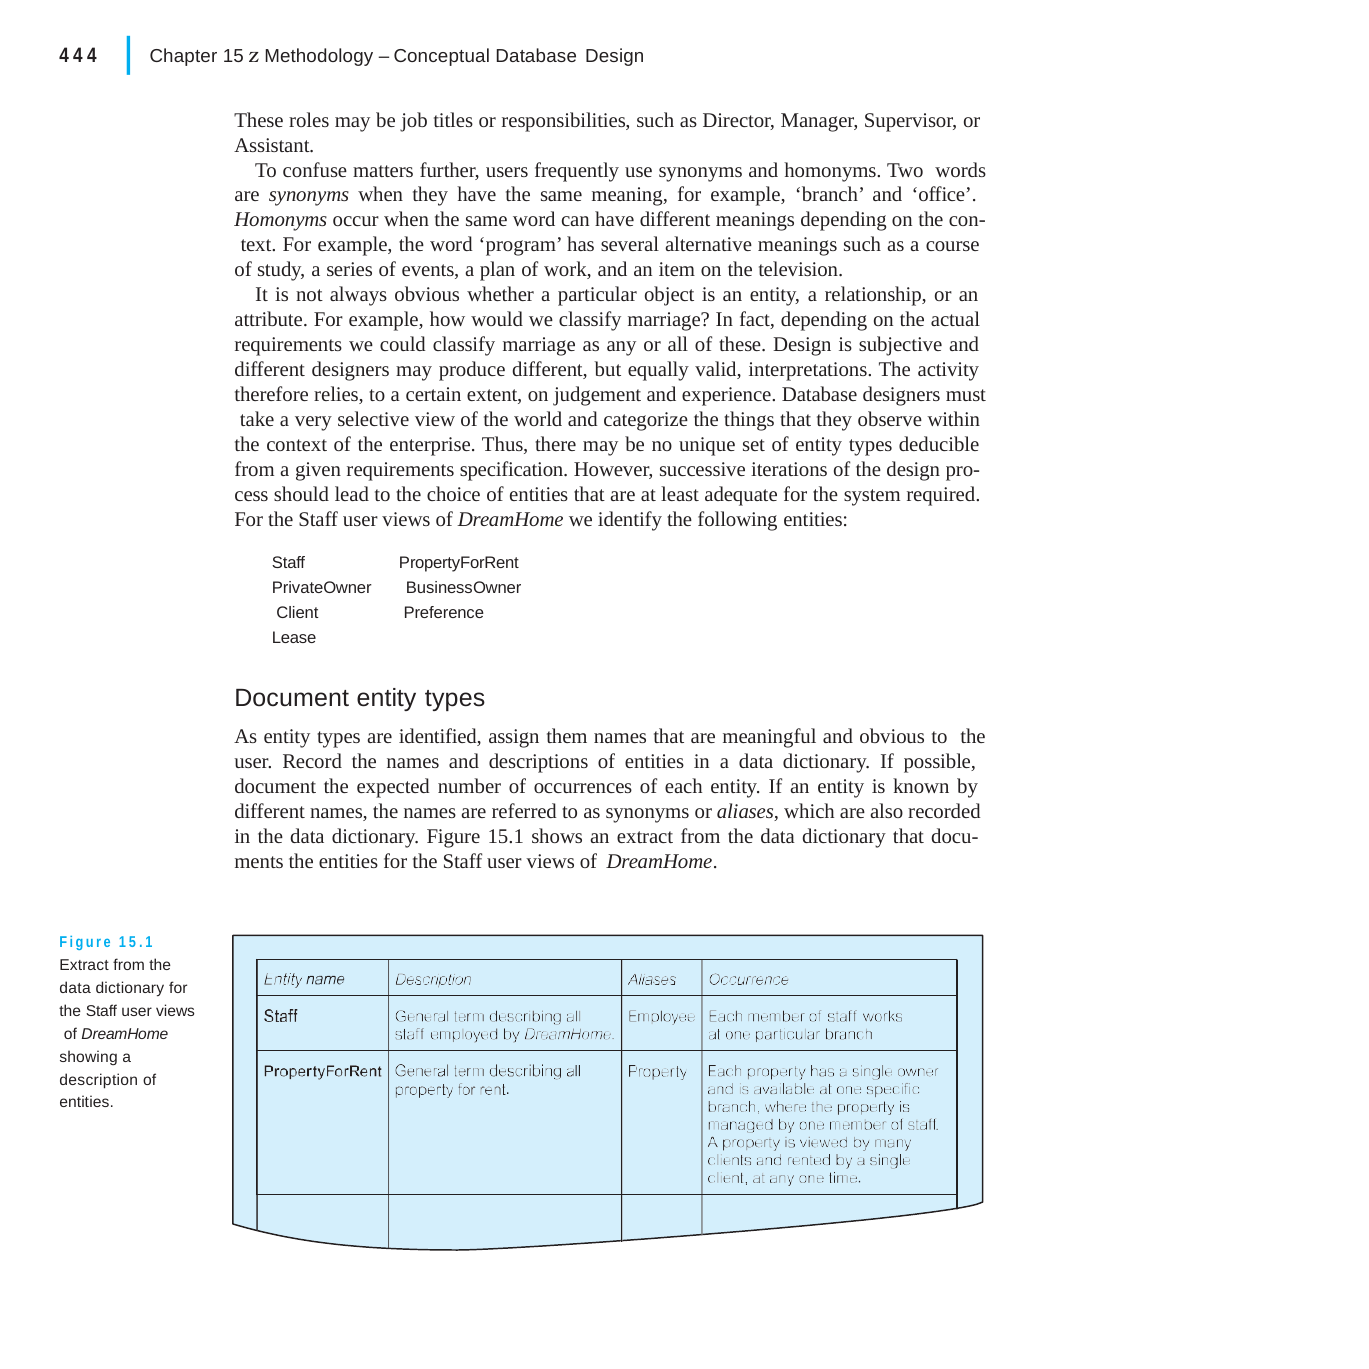

|
444
Chapter 15 z Methodology – Conceptual Database Design
These roles may be job titles or responsibilities, such as Director, Manager, Supervisor, or  Assistant.
To confuse matters further, users frequently use synonyms and homonyms. Two  words are synonyms when they have the same meaning, for example, ‘branch’ and ‘office’.  Homonyms occur when the same word can have different meanings depending on the con-  text. For example, the word ‘program’ has several alternative meanings such as a course  of study, a series of events, a plan of work, and an item on the television.
It is not always obvious whether a particular object is an entity, a relationship, or an  attribute. For example, how would we classify marriage? In fact, depending on the actual  requirements we could classify marriage as any or all of these. Design is subjective and  different designers may produce different, but equally valid, interpretations. The activity  therefore relies, to a certain extent, on judgement and experience. Database designers must  take a very selective view of the world and categorize the things that they observe within  the context of the enterprise. Thus, there may be no unique set of entity types deducible  from a given requirements specification. However, successive iterations of the design pro-  cess should lead to the choice of entities that are at least adequate for the system required.  For the Staff user views of DreamHome we identify the following entities:
Staff  PrivateOwner  Client
Lease
PropertyForRent  BusinessOwner  Preference
Document entity types
As entity types are identified, assign them names that are meaningful and obvious to  the user. Record the names and descriptions of entities in a data dictionary. If possible,  document the expected number of occurrences of each entity. If an entity is known by  different names, the names are referred to as synonyms or aliases, which are also recorded  in the data dictionary. Figure 15.1 shows an extract from the data dictionary that docu-  ments the entities for the Staff user views of DreamHome.
Figure 15.1  Extract from the  data dictionary for  the Staff user views  of DreamHome  showing a  description of  entities.

|  |
| --- |
|  |
|  |